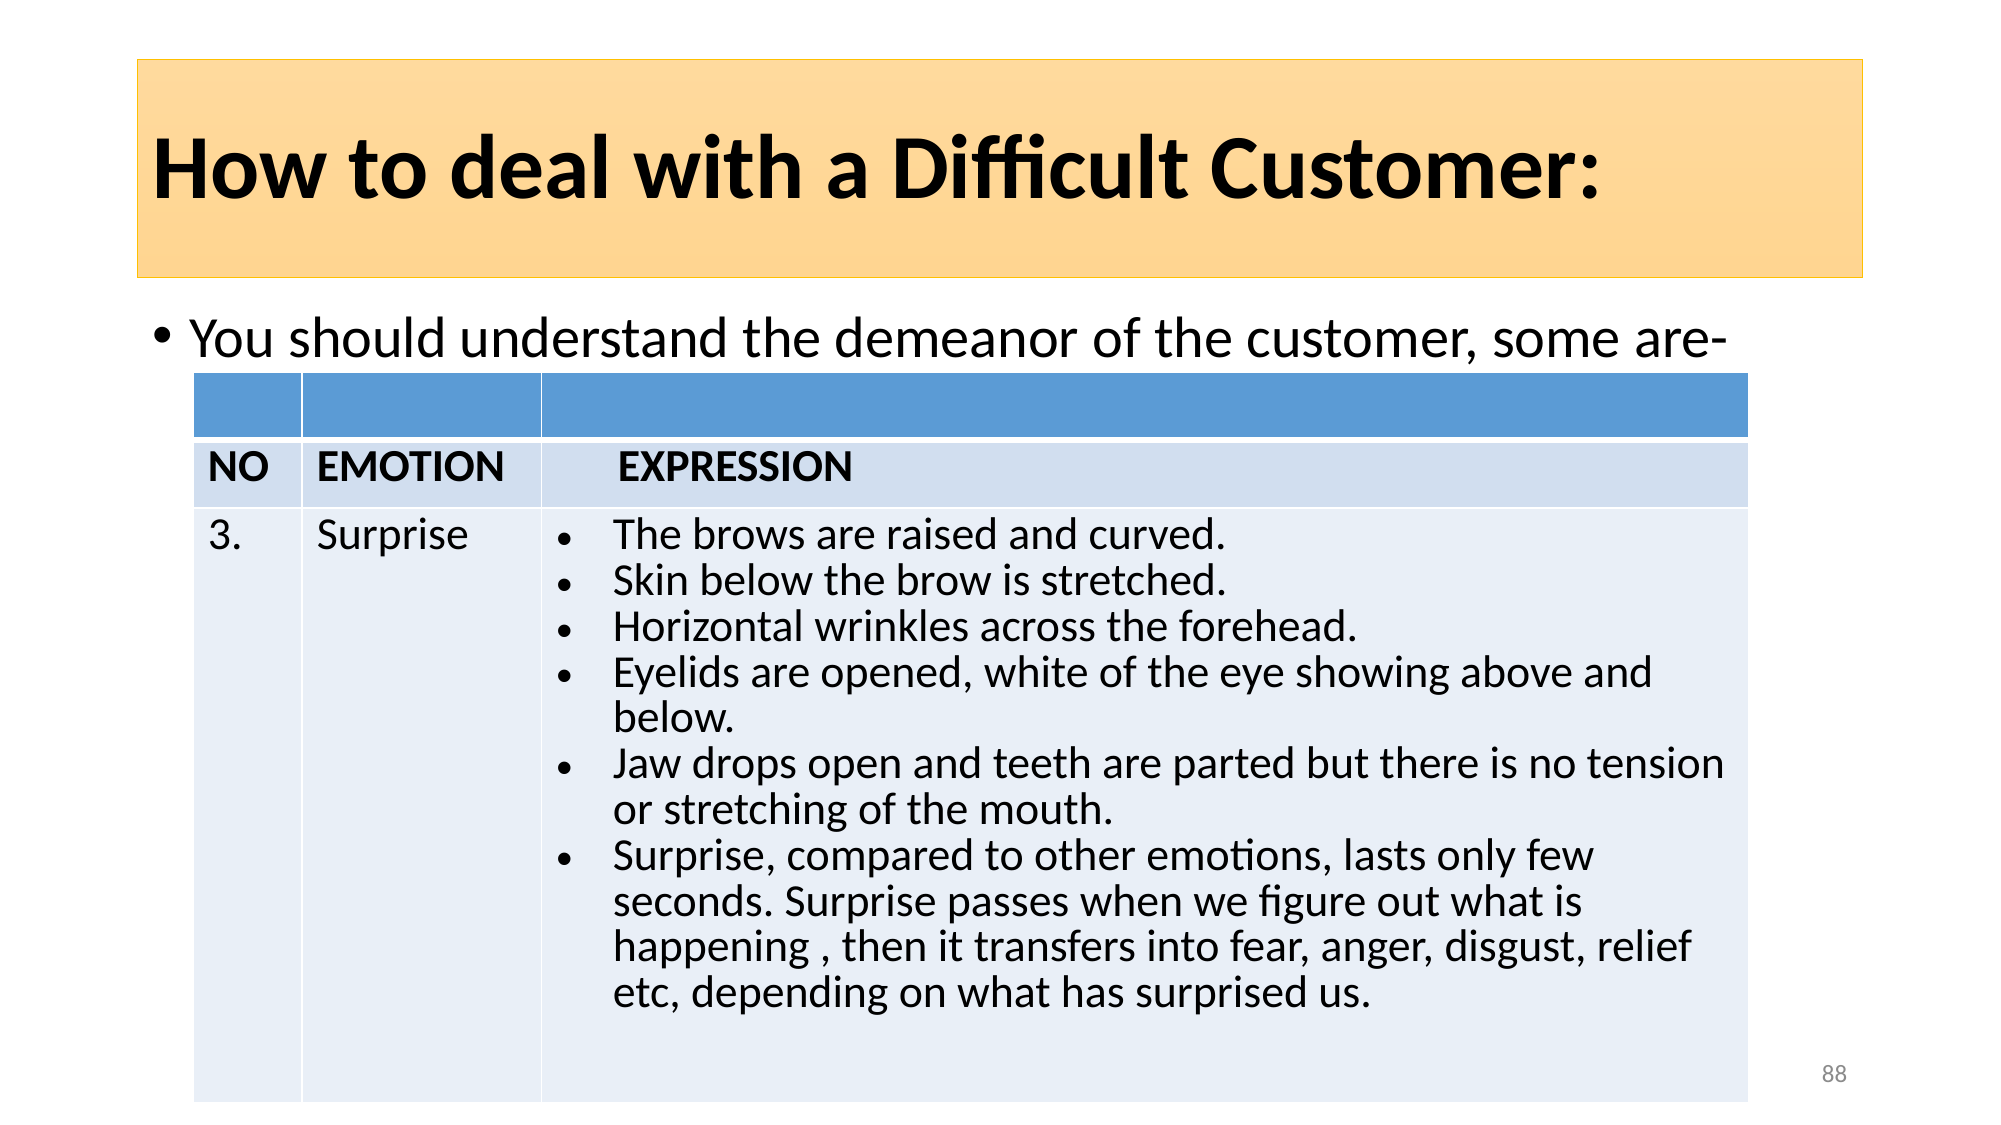

# How to deal with a Difficult Customer:
You should understand the demeanor of the customer, some are-

|  |  |  |
| --- | --- | --- |
| NO | EMOTION | EXPRESSION |
| 3. | Surprise | The brows are raised and curved. Skin below the brow is stretched. Horizontal wrinkles across the forehead. Eyelids are opened, white of the eye showing above and below. Jaw drops open and teeth are parted but there is no tension or stretching of the mouth. Surprise, compared to other emotions, lasts only few seconds. Surprise passes when we figure out what is happening , then it transfers into fear, anger, disgust, relief etc, depending on what has surprised us. |
88